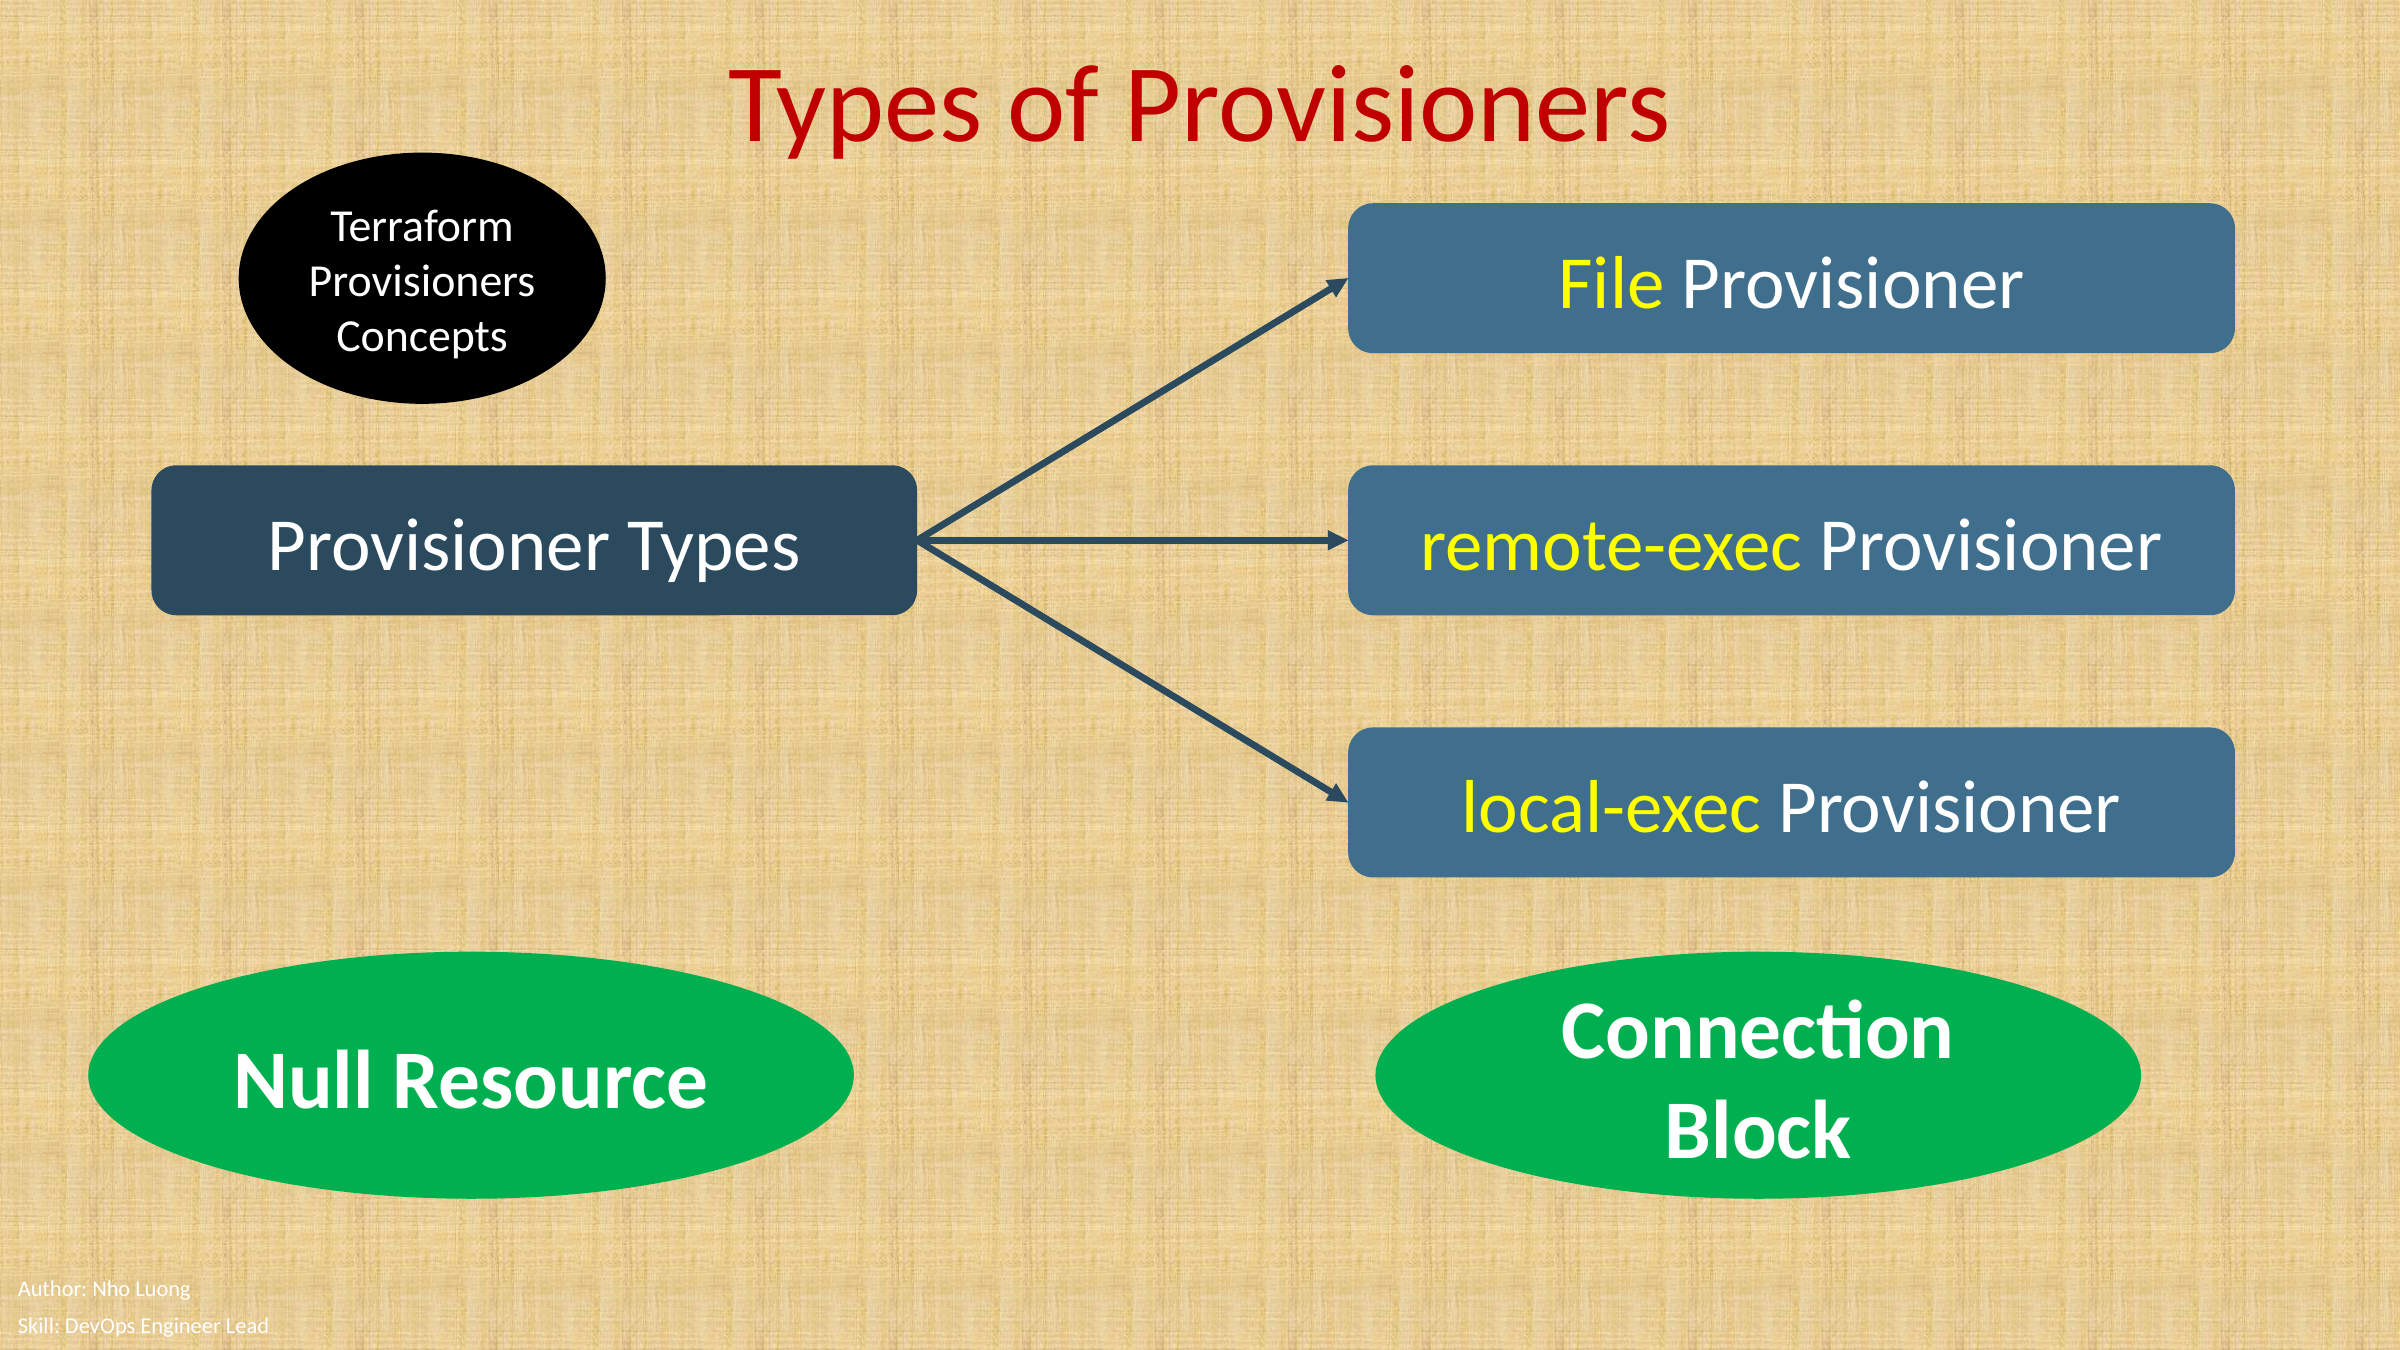

# Types of Provisioners
Terraform
Provisioners
Concepts
File Provisioner
Provisioner Types
remote-exec Provisioner
local-exec Provisioner
Null Resource
Connection Block
Author: Nho Luong
Skill: DevOps Engineer Lead